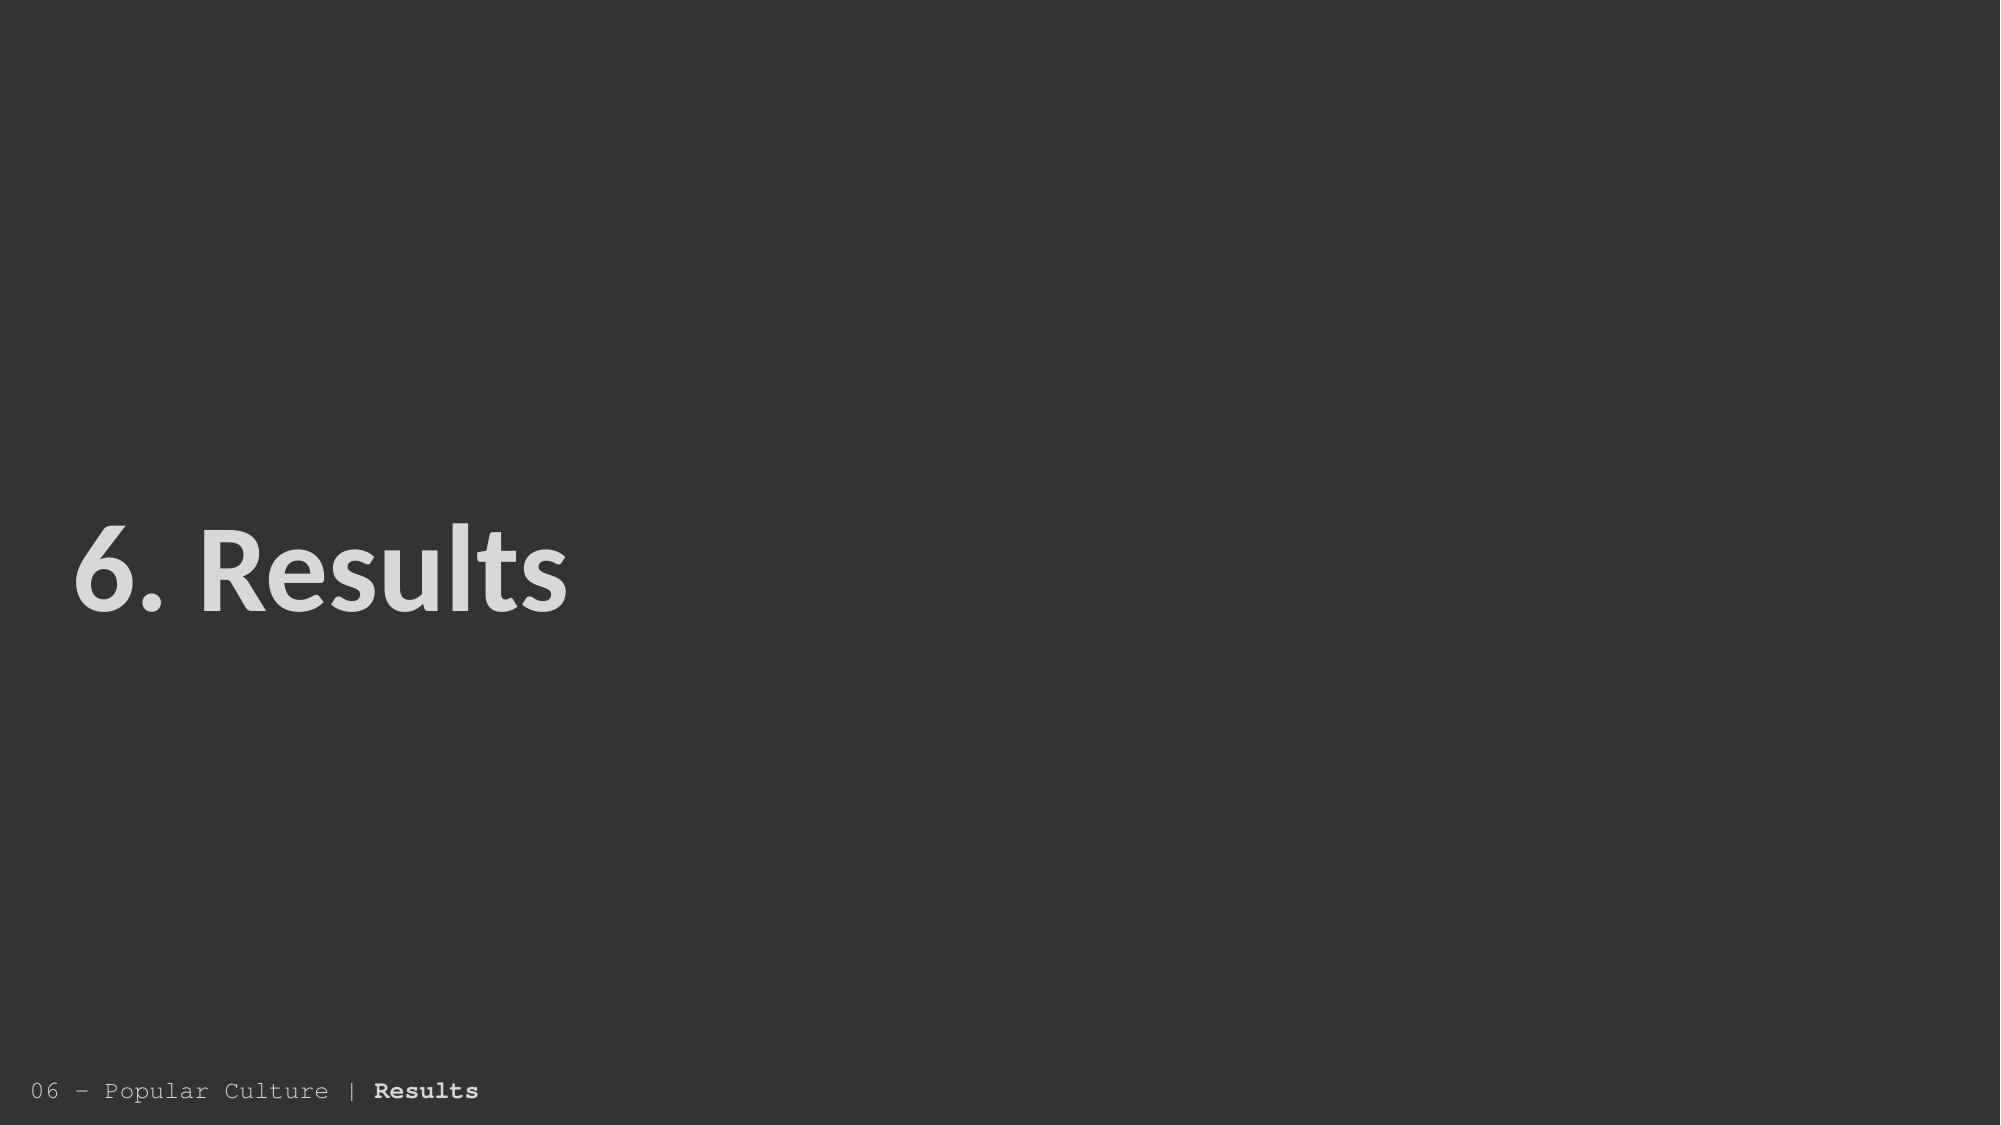

6. Results
06 – Popular Culture | Results